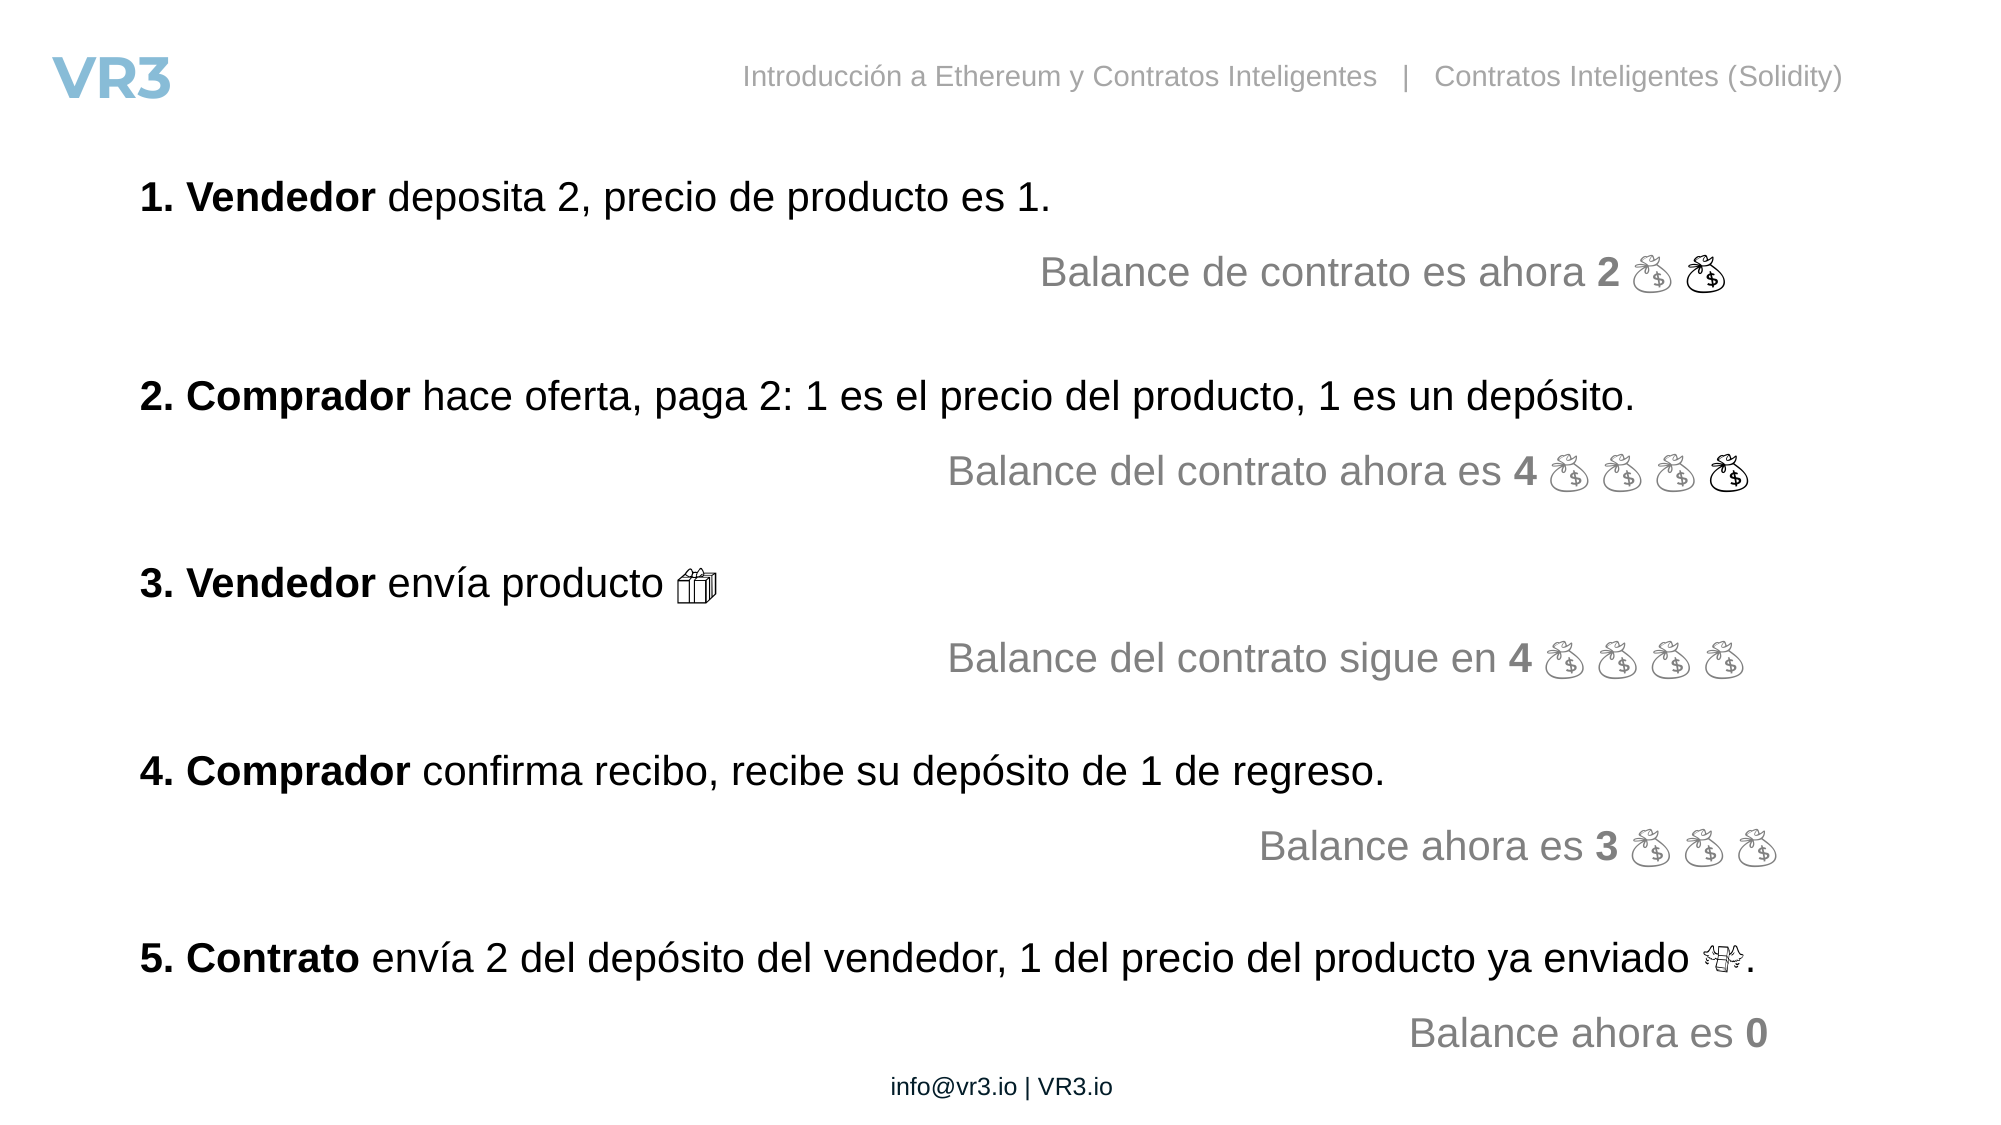

Introducción a Ethereum y Contratos Inteligentes   |   Contratos Inteligentes (Solidity)
1. Vendedor deposita 2, precio de producto es 1.
						Balance de contrato es ahora 2 💰 💰

2. Comprador hace oferta, paga 2: 1 es el precio del producto, 1 es un depósito.
					     Balance del contrato ahora es 4 💰 💰 💰 💰

3. Vendedor envía producto 🎁
					     Balance del contrato sigue en 4 💰 💰 💰 💰

4. Comprador confirma recibo, recibe su depósito de 1 de regreso.
							      Balance ahora es 3 💰 💰 💰

5. Contrato envía 2 del depósito del vendedor, 1 del precio del producto ya enviado 💸.
								      Balance ahora es 0